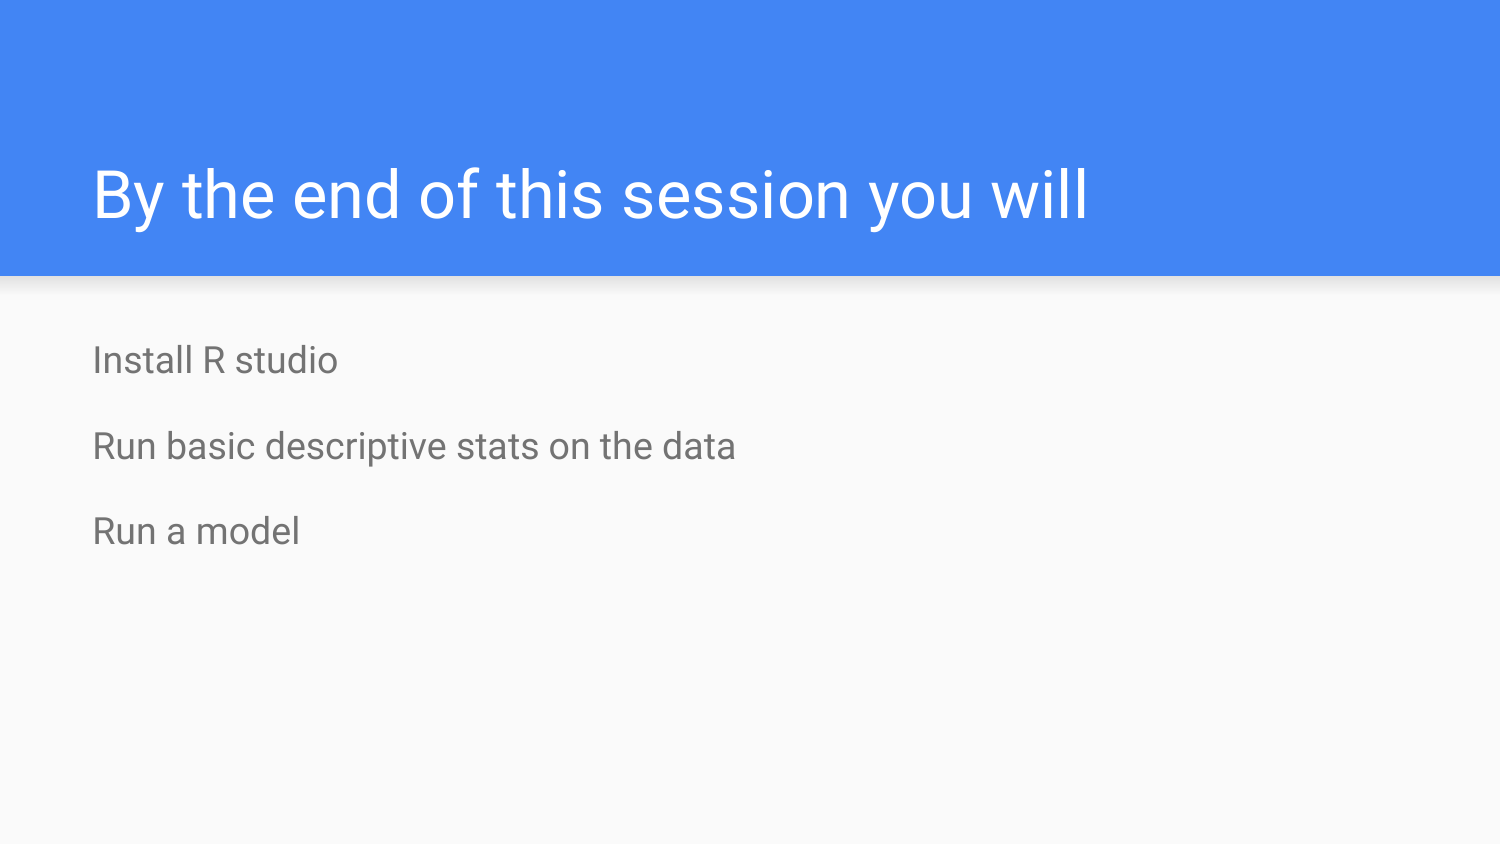

# By the end of this session you will
Install R studio
Run basic descriptive stats on the data
Run a model